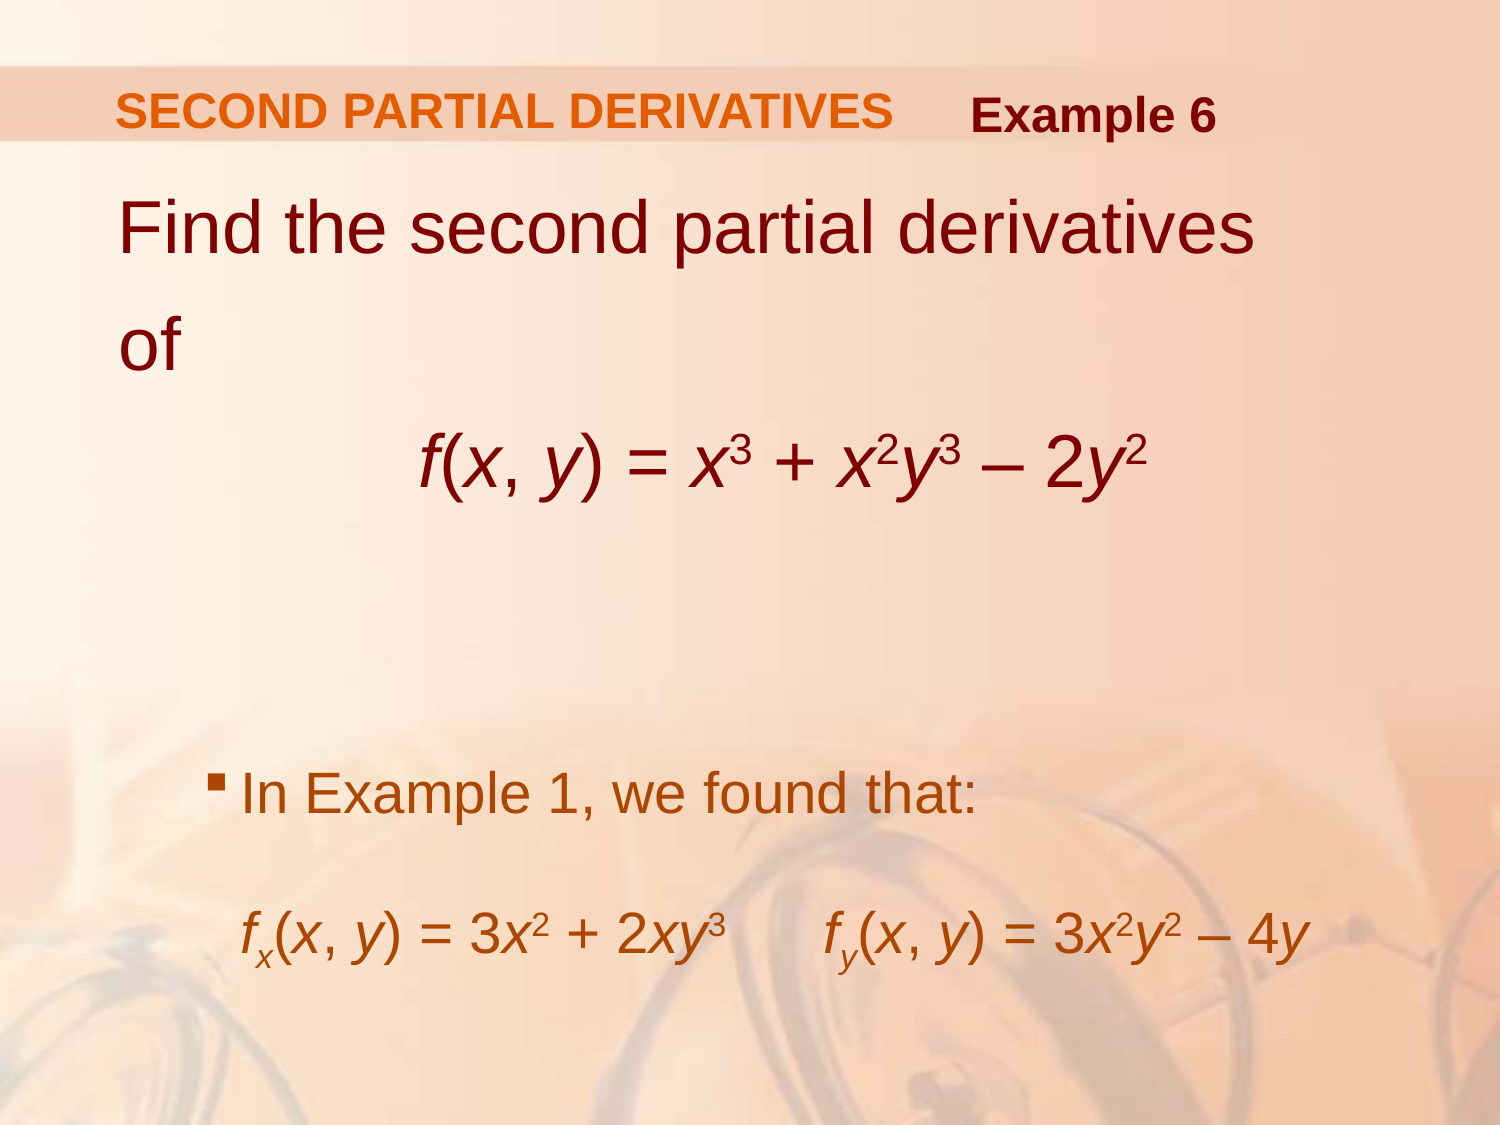

# SECOND PARTIAL DERIVATIVES
Example 6
Find the second partial derivatives
of
		f(x, y) = x3 + x2y3 – 2y2

In Example 1, we found that:
fx(x, y) = 3x2 + 2xy3      fy(x, y) = 3x2y2 – 4y